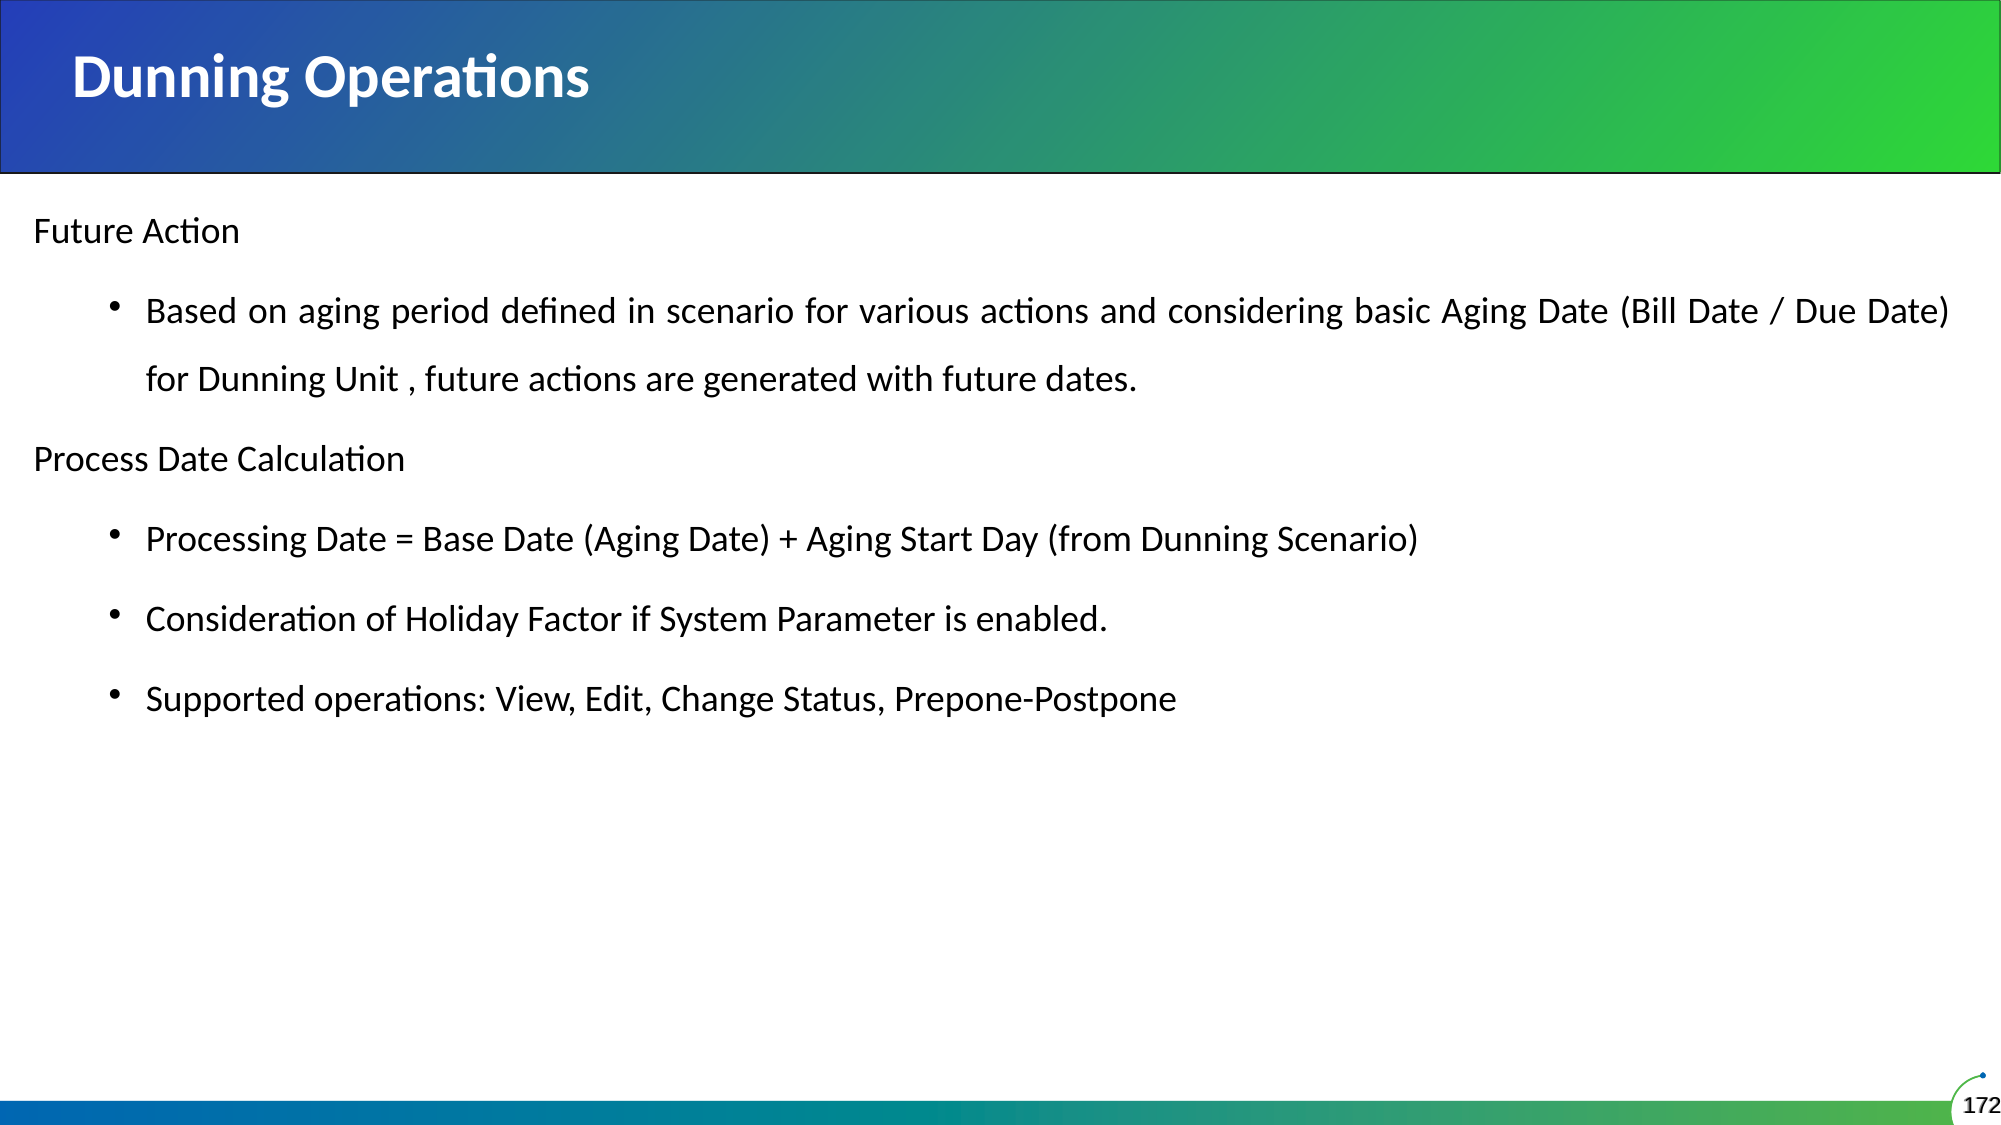

# Dunning Operations
Future Action
Based on aging period defined in scenario for various actions and considering basic Aging Date (Bill Date / Due Date) for Dunning Unit , future actions are generated with future dates.
Process Date Calculation
Processing Date = Base Date (Aging Date) + Aging Start Day (from Dunning Scenario)
Consideration of Holiday Factor if System Parameter is enabled.
Supported operations: View, Edit, Change Status, Prepone-Postpone